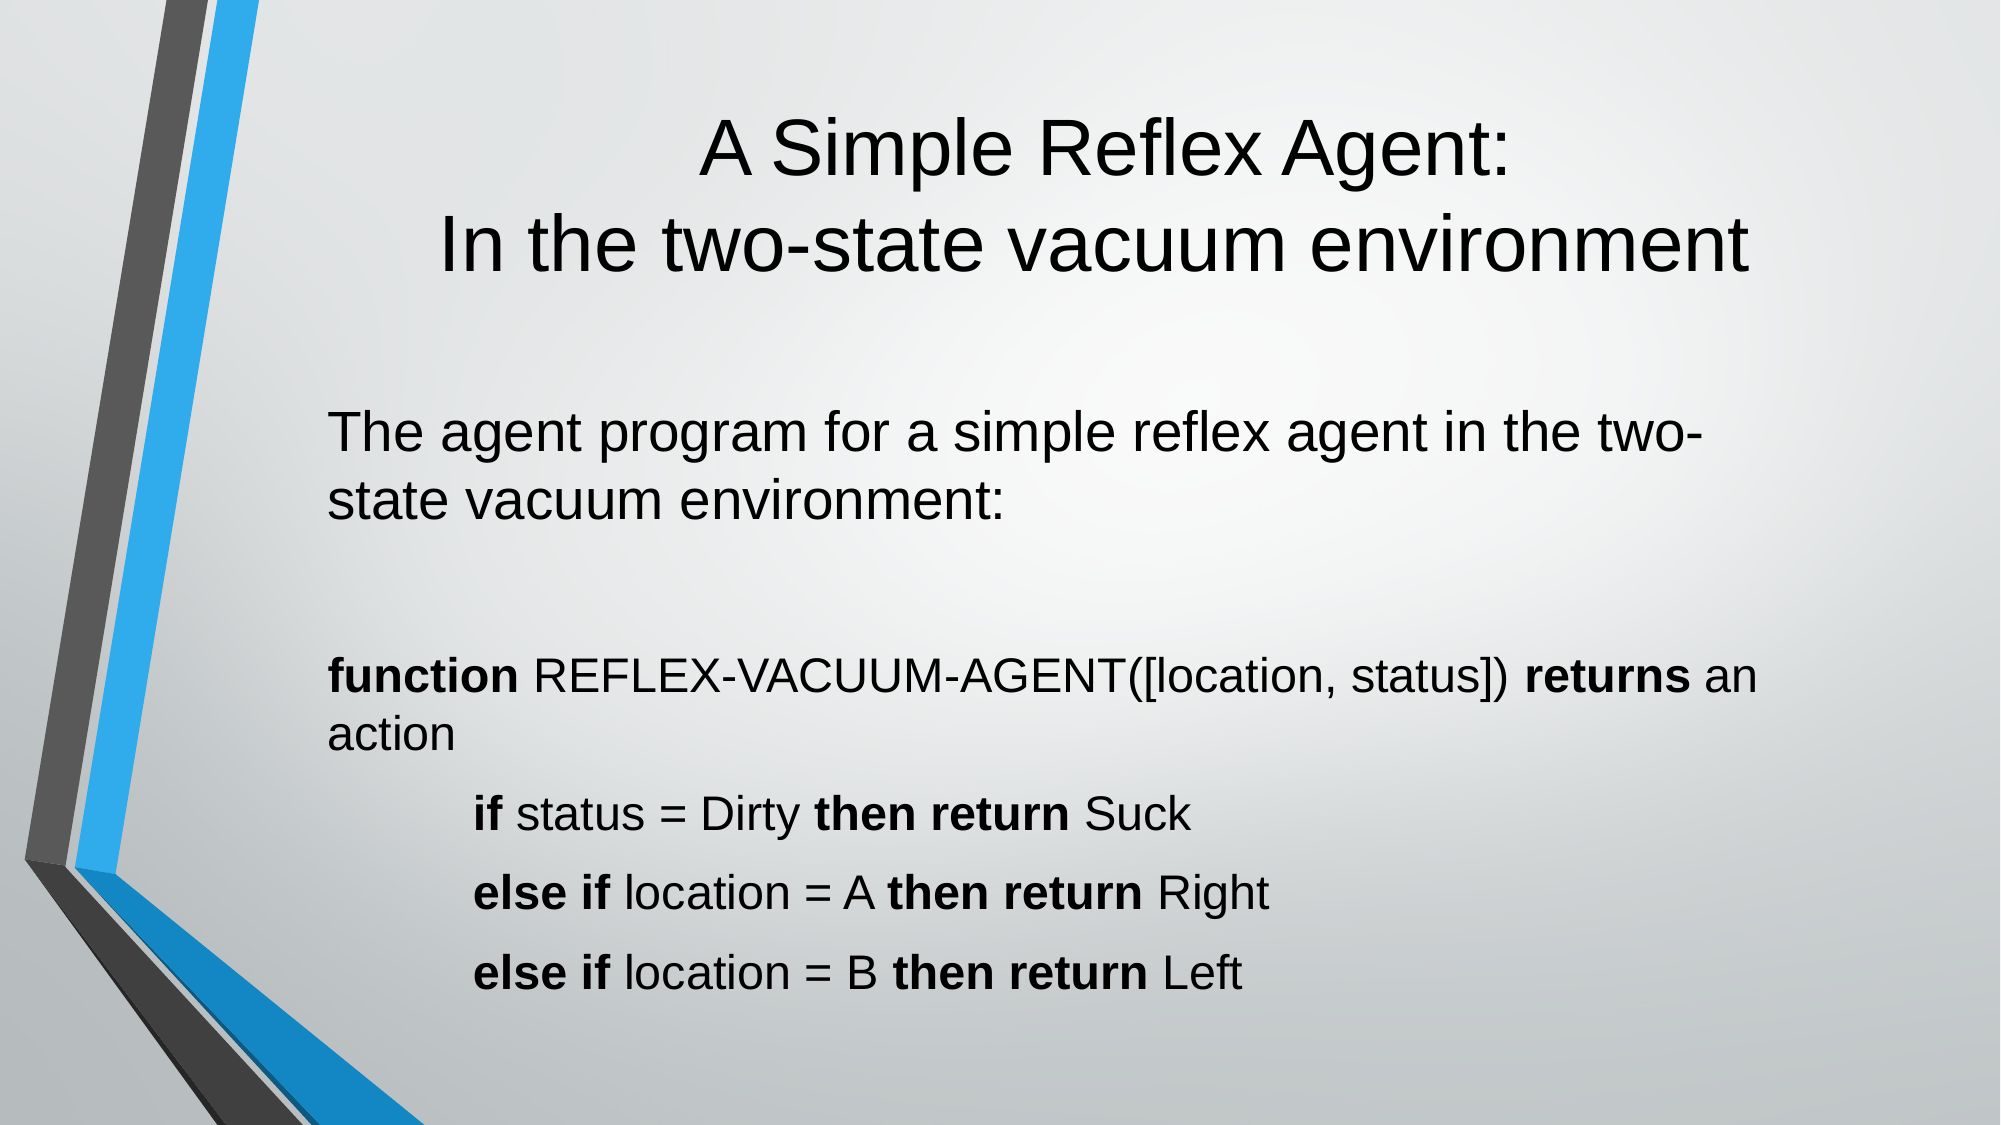

# A Simple Reflex Agent: In the two-state vacuum environment
The agent program for a simple reflex agent in the two-state vacuum environment:

function REFLEX-VACUUM-AGENT([location, status]) returns an action
	if status = Dirty then return Suck
	else if location = A then return Right
	else if location = B then return Left